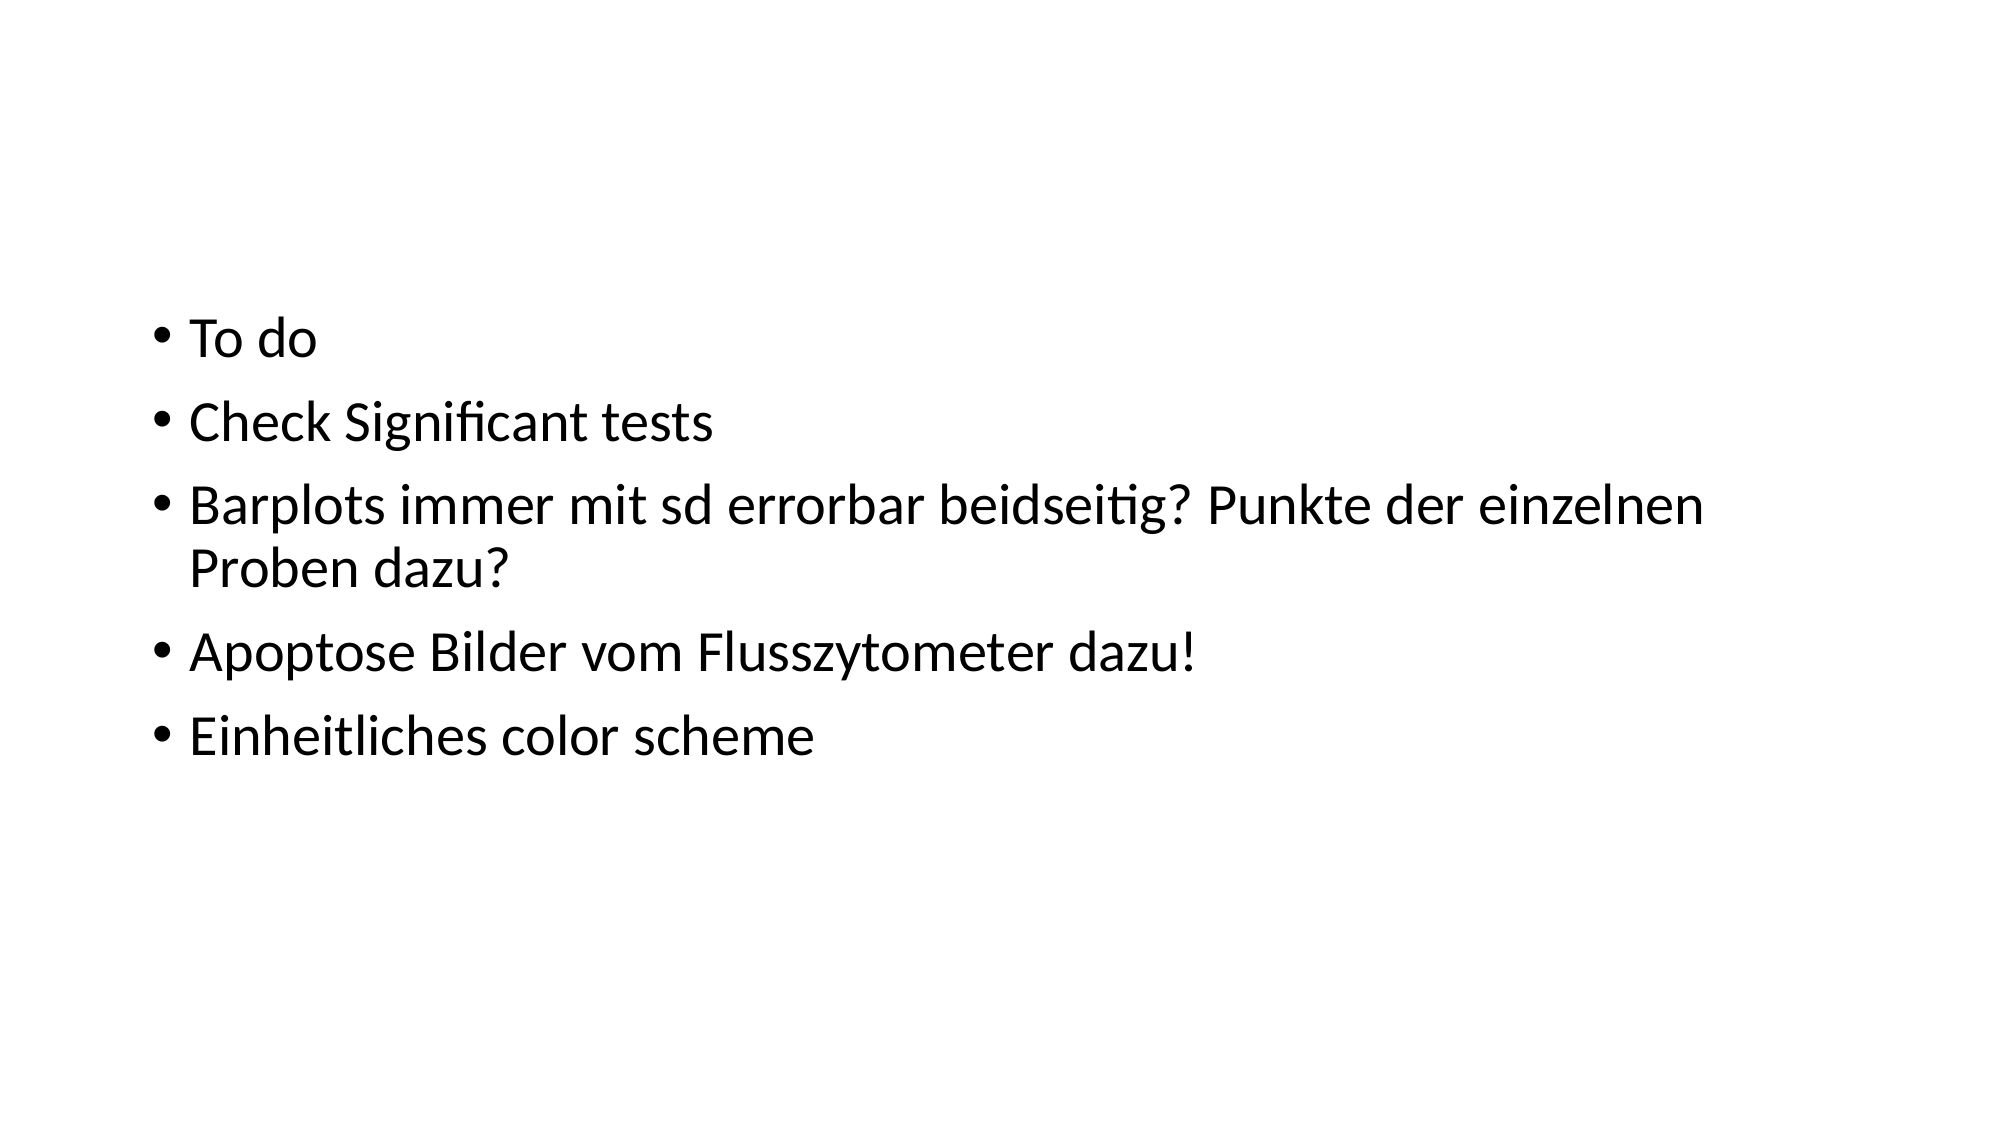

#
To do
Check Significant tests
Barplots immer mit sd errorbar beidseitig? Punkte der einzelnen Proben dazu?
Apoptose Bilder vom Flusszytometer dazu!
Einheitliches color scheme